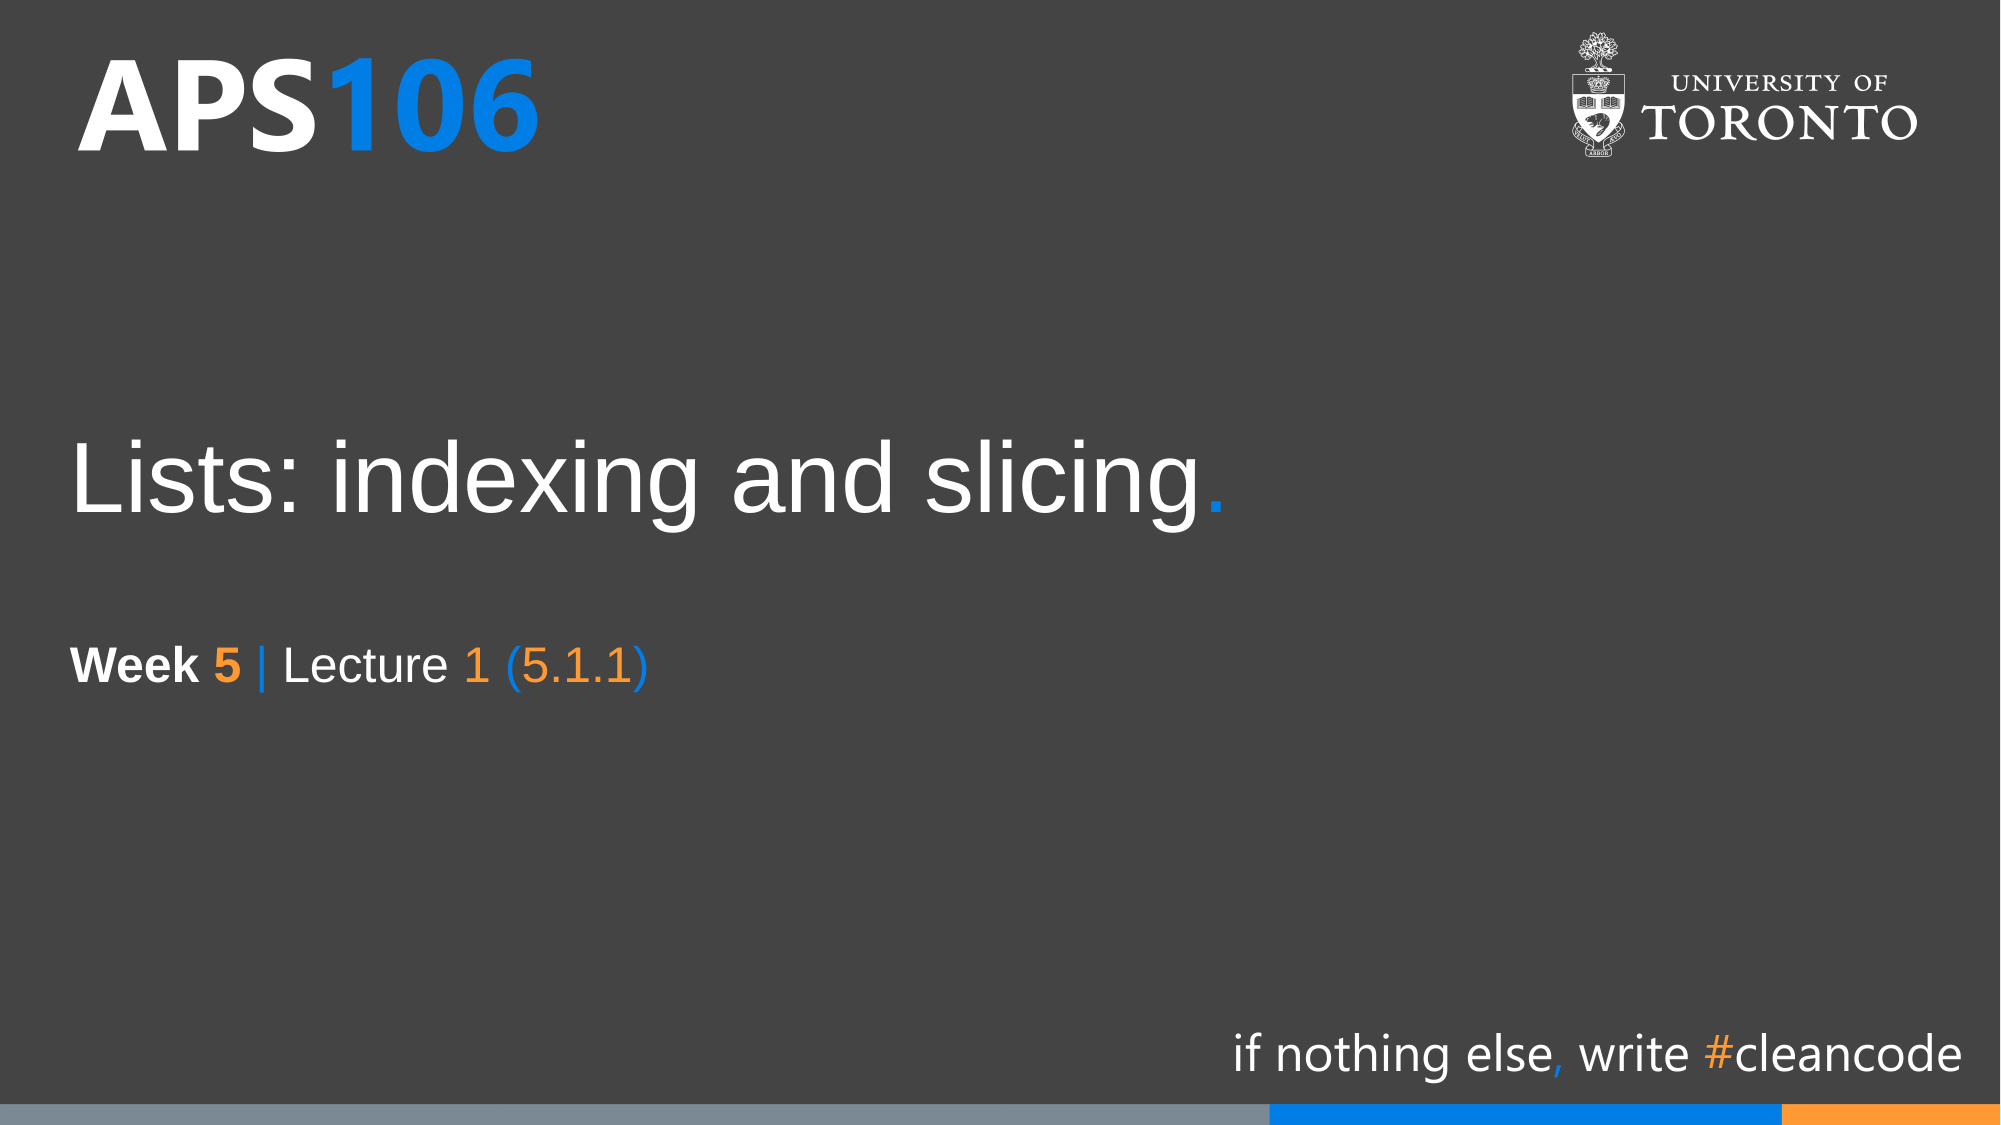

# Lists: indexing and slicing.
Week 5 | Lecture 1 (5.1.1)